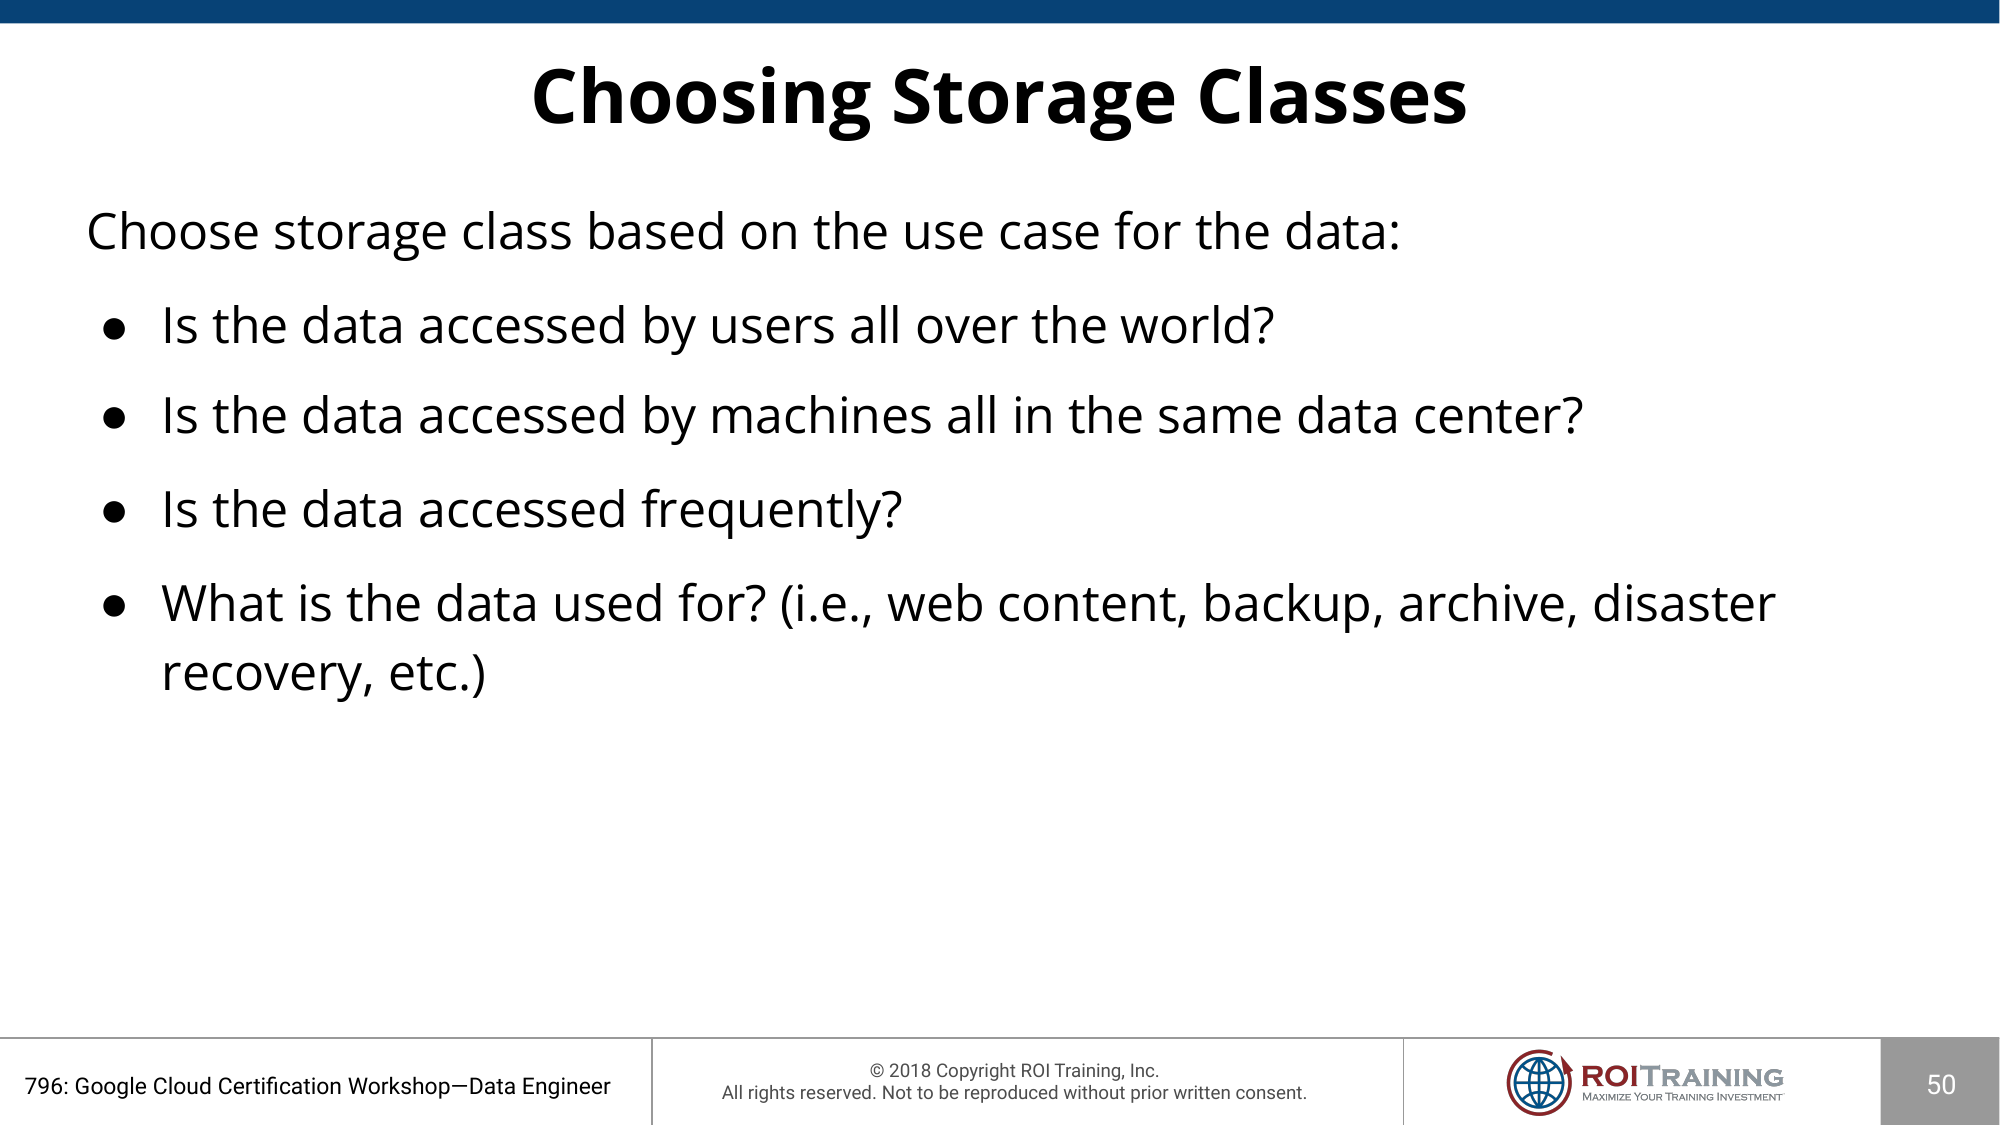

# Choosing Storage Classes
Choose storage class based on the use case for the data:
Is the data accessed by users all over the world?
Is the data accessed by machines all in the same data center?
Is the data accessed frequently?
What is the data used for? (i.e., web content, backup, archive, disaster recovery, etc.)